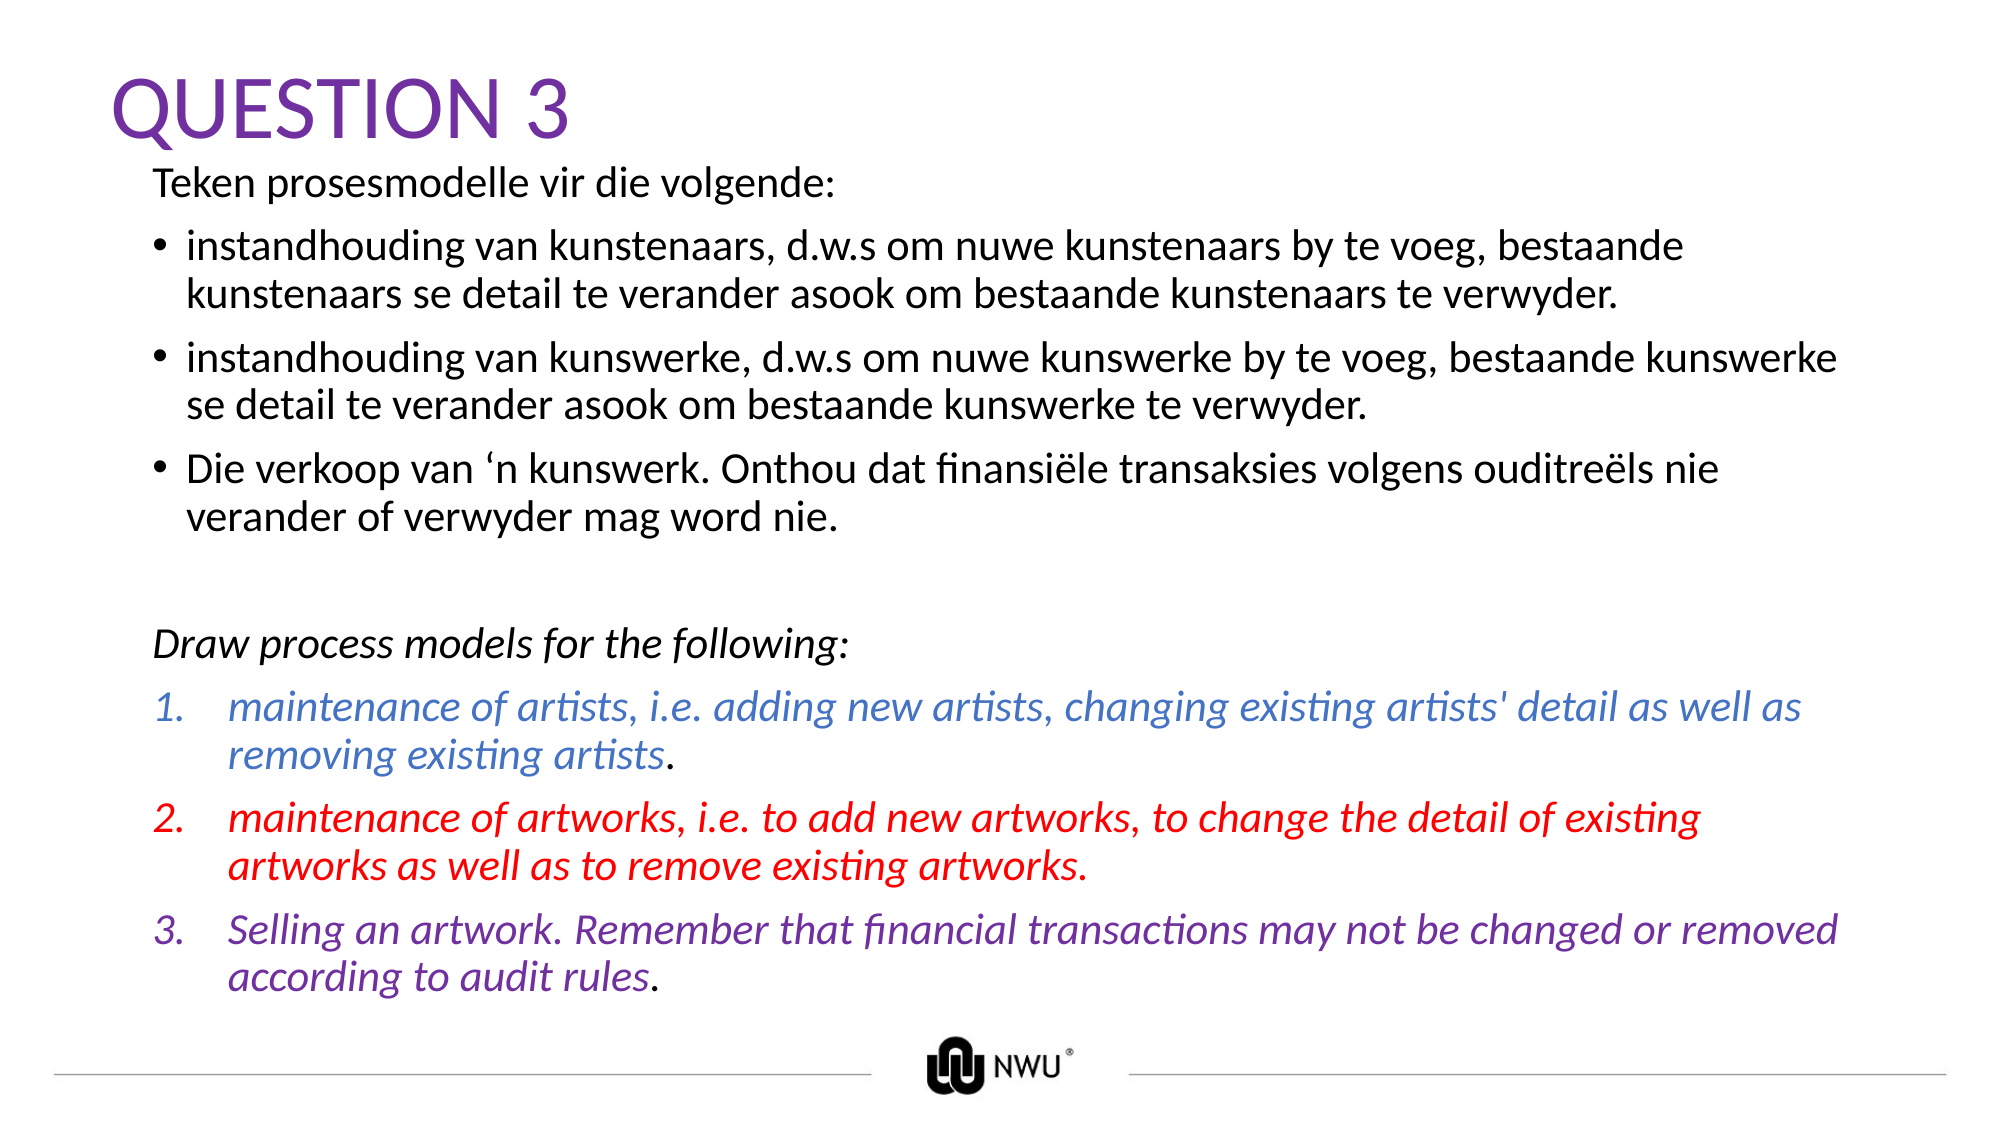

# QUESTION 3
Teken prosesmodelle vir die volgende:
instandhouding van kunstenaars, d.w.s om nuwe kunstenaars by te voeg, bestaande kunstenaars se detail te verander asook om bestaande kunstenaars te verwyder.
instandhouding van kunswerke, d.w.s om nuwe kunswerke by te voeg, bestaande kunswerke se detail te verander asook om bestaande kunswerke te verwyder.
Die verkoop van ‘n kunswerk. Onthou dat finansiële transaksies volgens ouditreëls nie verander of verwyder mag word nie.

Draw process models for the following:
maintenance of artists, i.e. adding new artists, changing existing artists' detail as well as removing existing artists.
maintenance of artworks, i.e. to add new artworks, to change the detail of existing artworks as well as to remove existing artworks.
Selling an artwork. Remember that financial transactions may not be changed or removed according to audit rules.